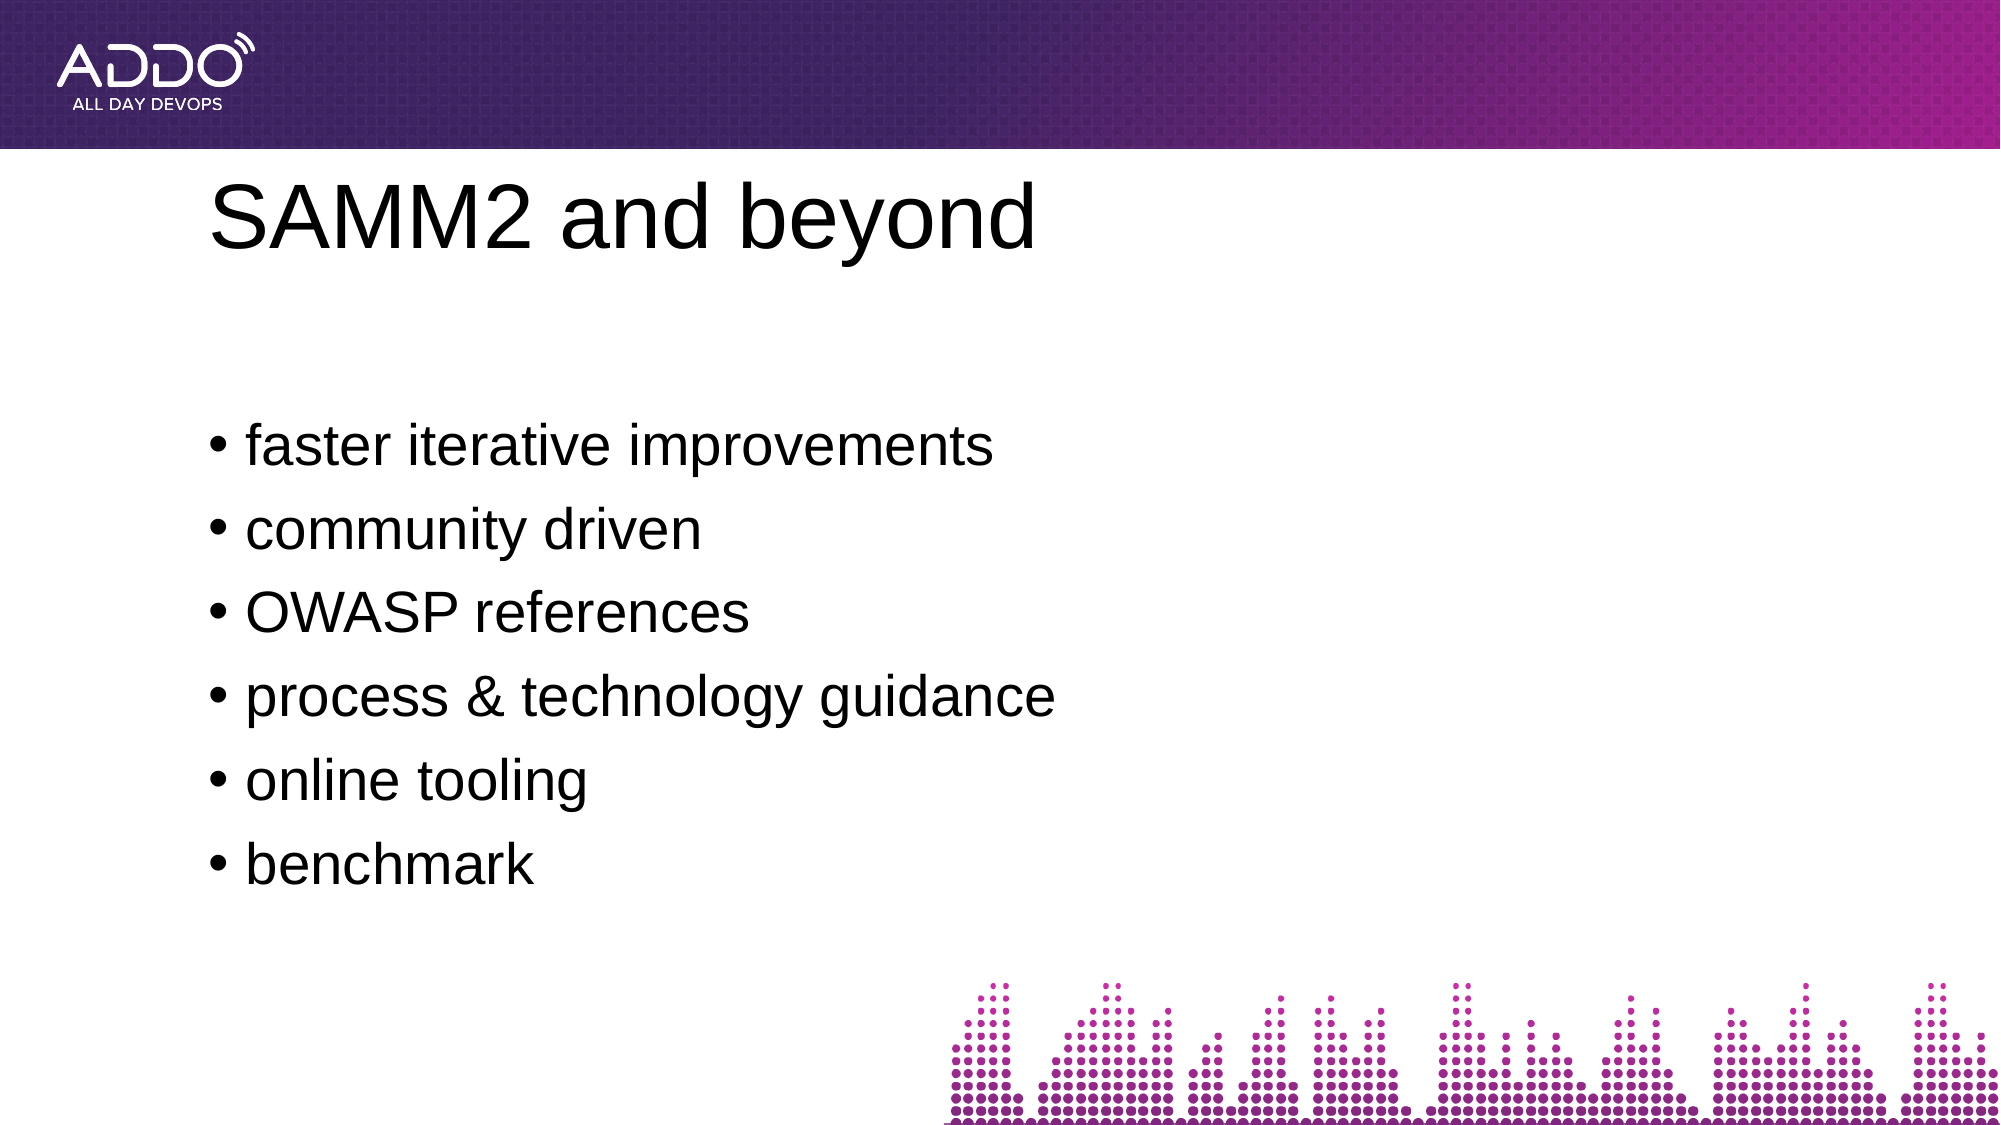

# SAMM2 and beyond
faster iterative improvements
community driven
OWASP references
process & technology guidance
online tooling
benchmark